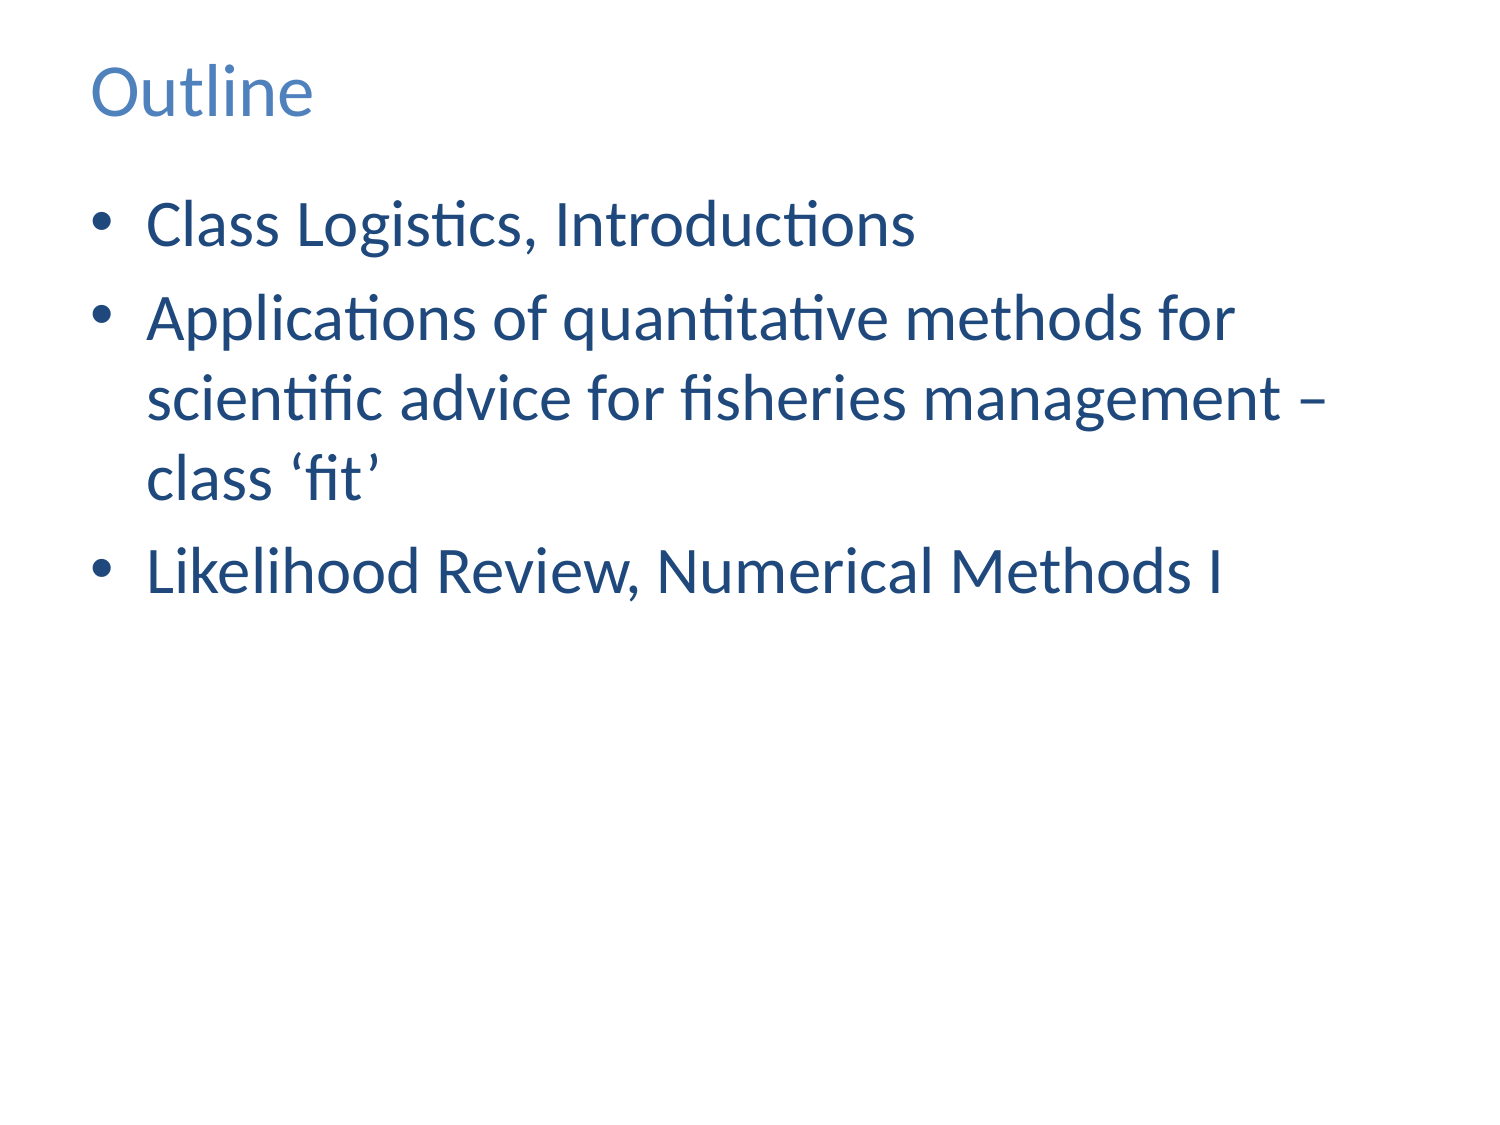

# Outline
Class Logistics, Introductions
Applications of quantitative methods for scientific advice for fisheries management – class ‘fit’
Likelihood Review, Numerical Methods I